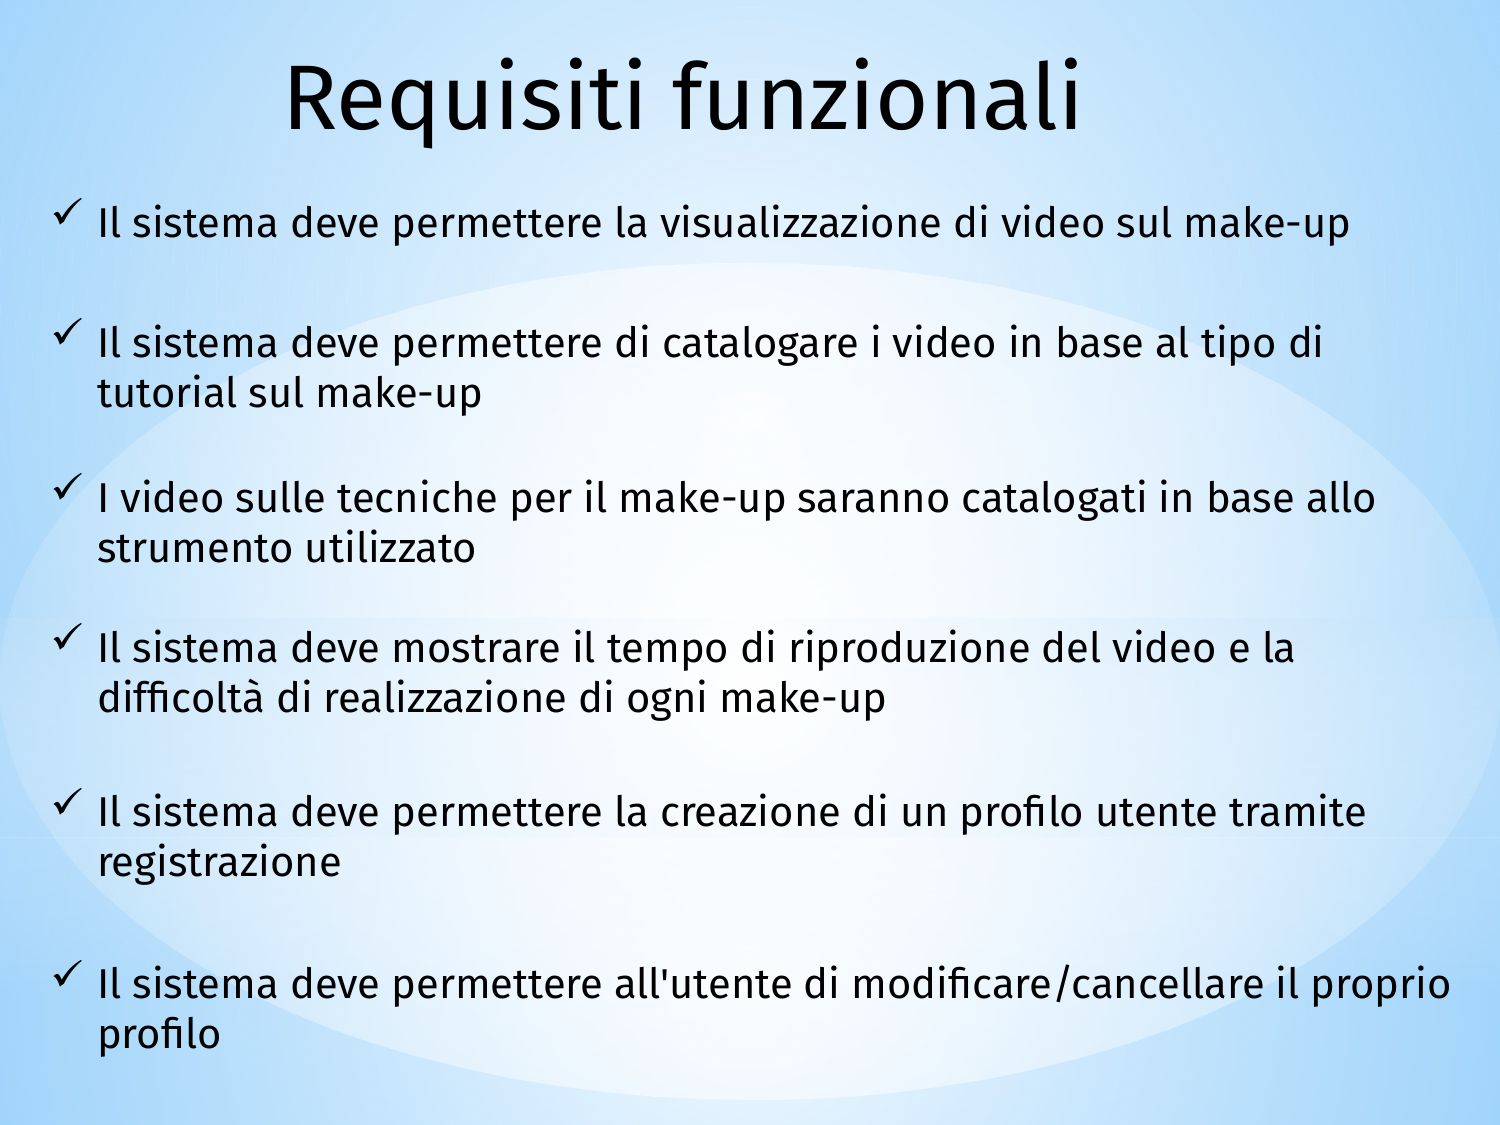

Requisiti funzionali
Il sistema deve permettere la visualizzazione di video sul make-up
Il sistema deve permettere di catalogare i video in base al tipo di tutorial sul make-up
I video sulle tecniche per il make-up saranno catalogati in base allo strumento utilizzato
Il sistema deve mostrare il tempo di riproduzione del video e la difficoltà di realizzazione di ogni make-up
Il sistema deve permettere la creazione di un profilo utente tramite registrazione
Il sistema deve permettere all'utente di modificare/cancellare il proprio profilo